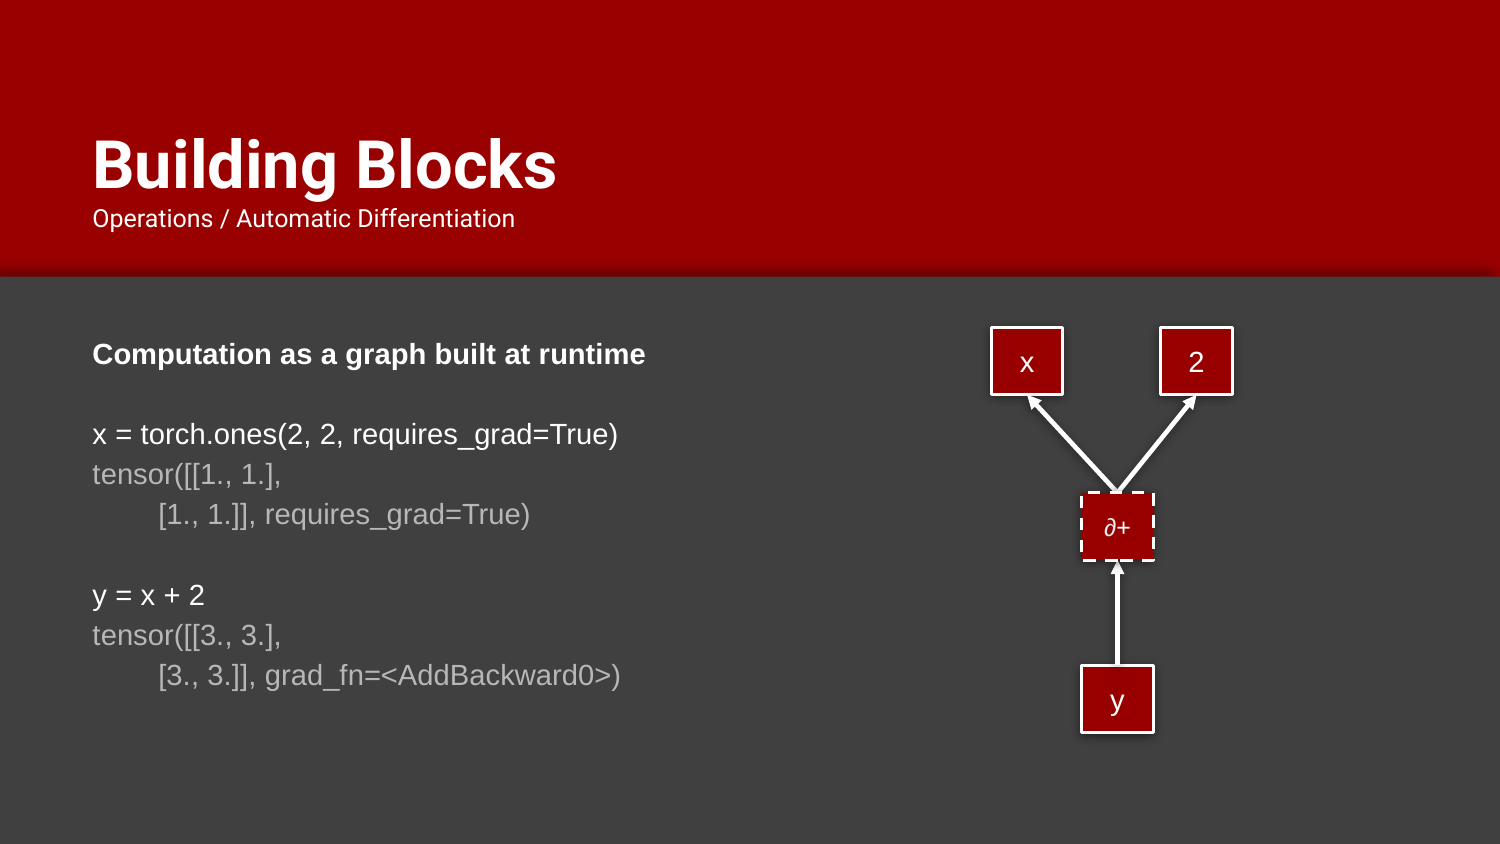

# Building Blocks
Operations / Automatic Differentiation
Computation as a graph built at runtime

x = torch.ones(2, 2, requires_grad=True)
tensor([[1., 1.],
        [1., 1.]], requires_grad=True)

y = x + 2
tensor([[3., 3.],
        [3., 3.]], grad_fn=<AddBackward0>)

x
2
∂+
y